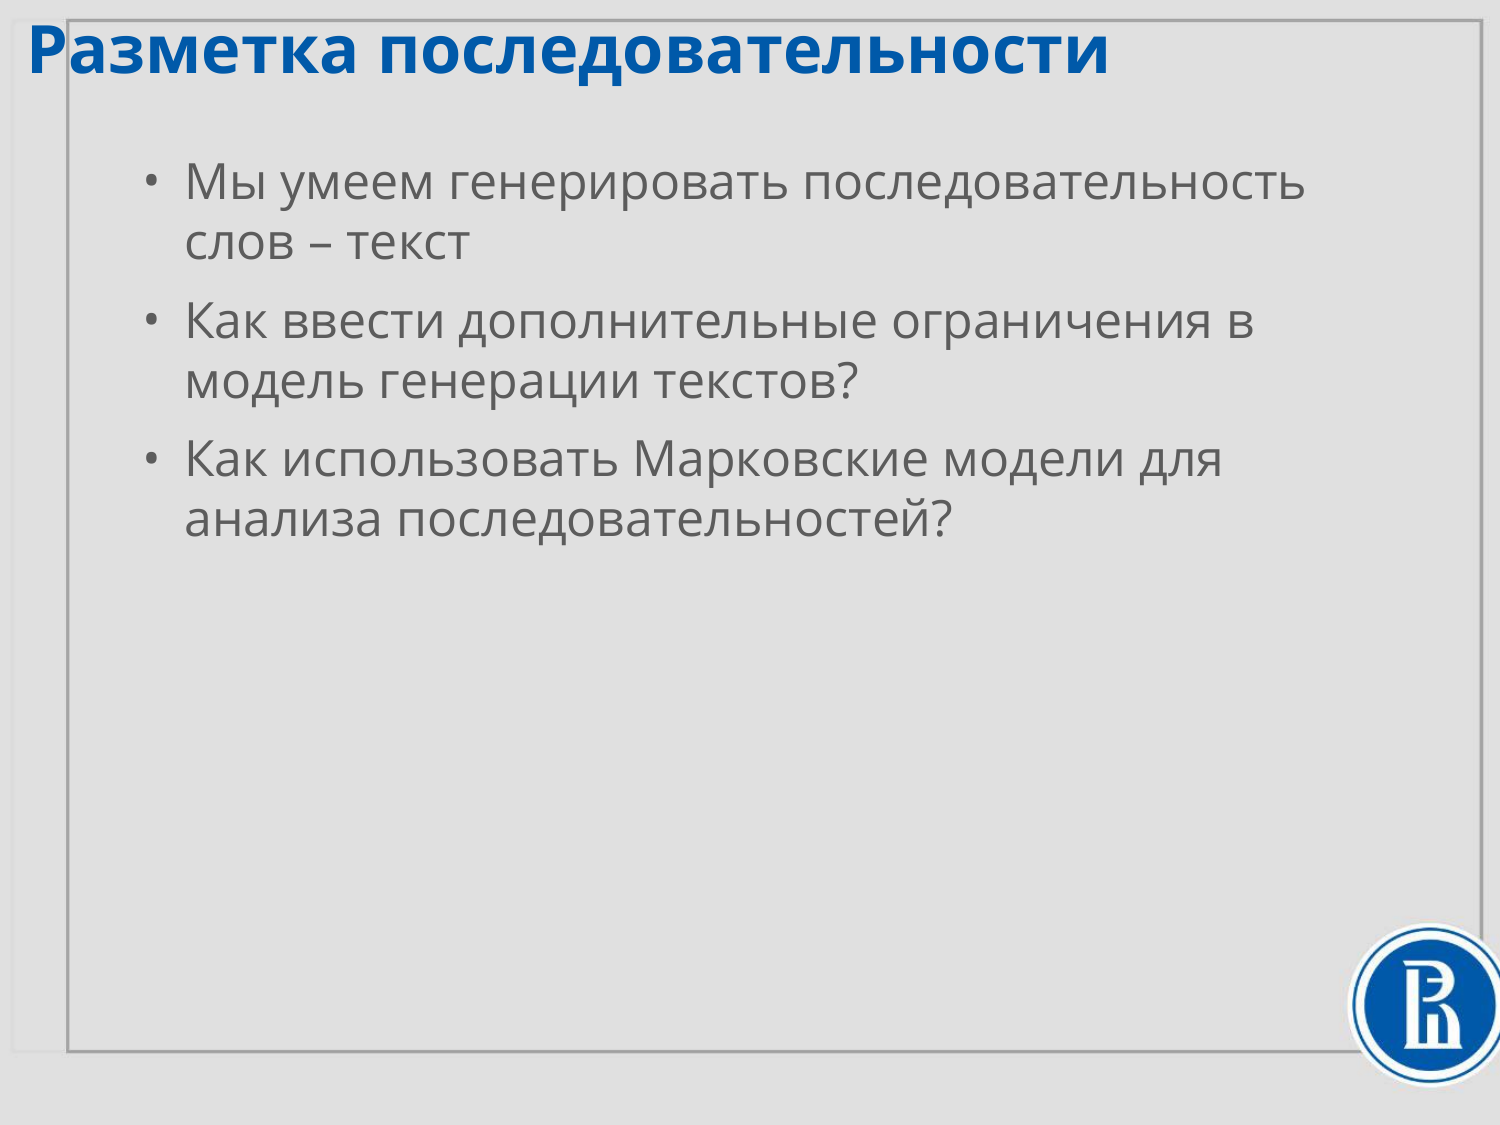

Разметка последовательности
Мы умеем генерировать последовательность слов – текст
Как ввести дополнительные ограничения в модель генерации текстов?
Как использовать Марковские модели для анализа последовательностей?